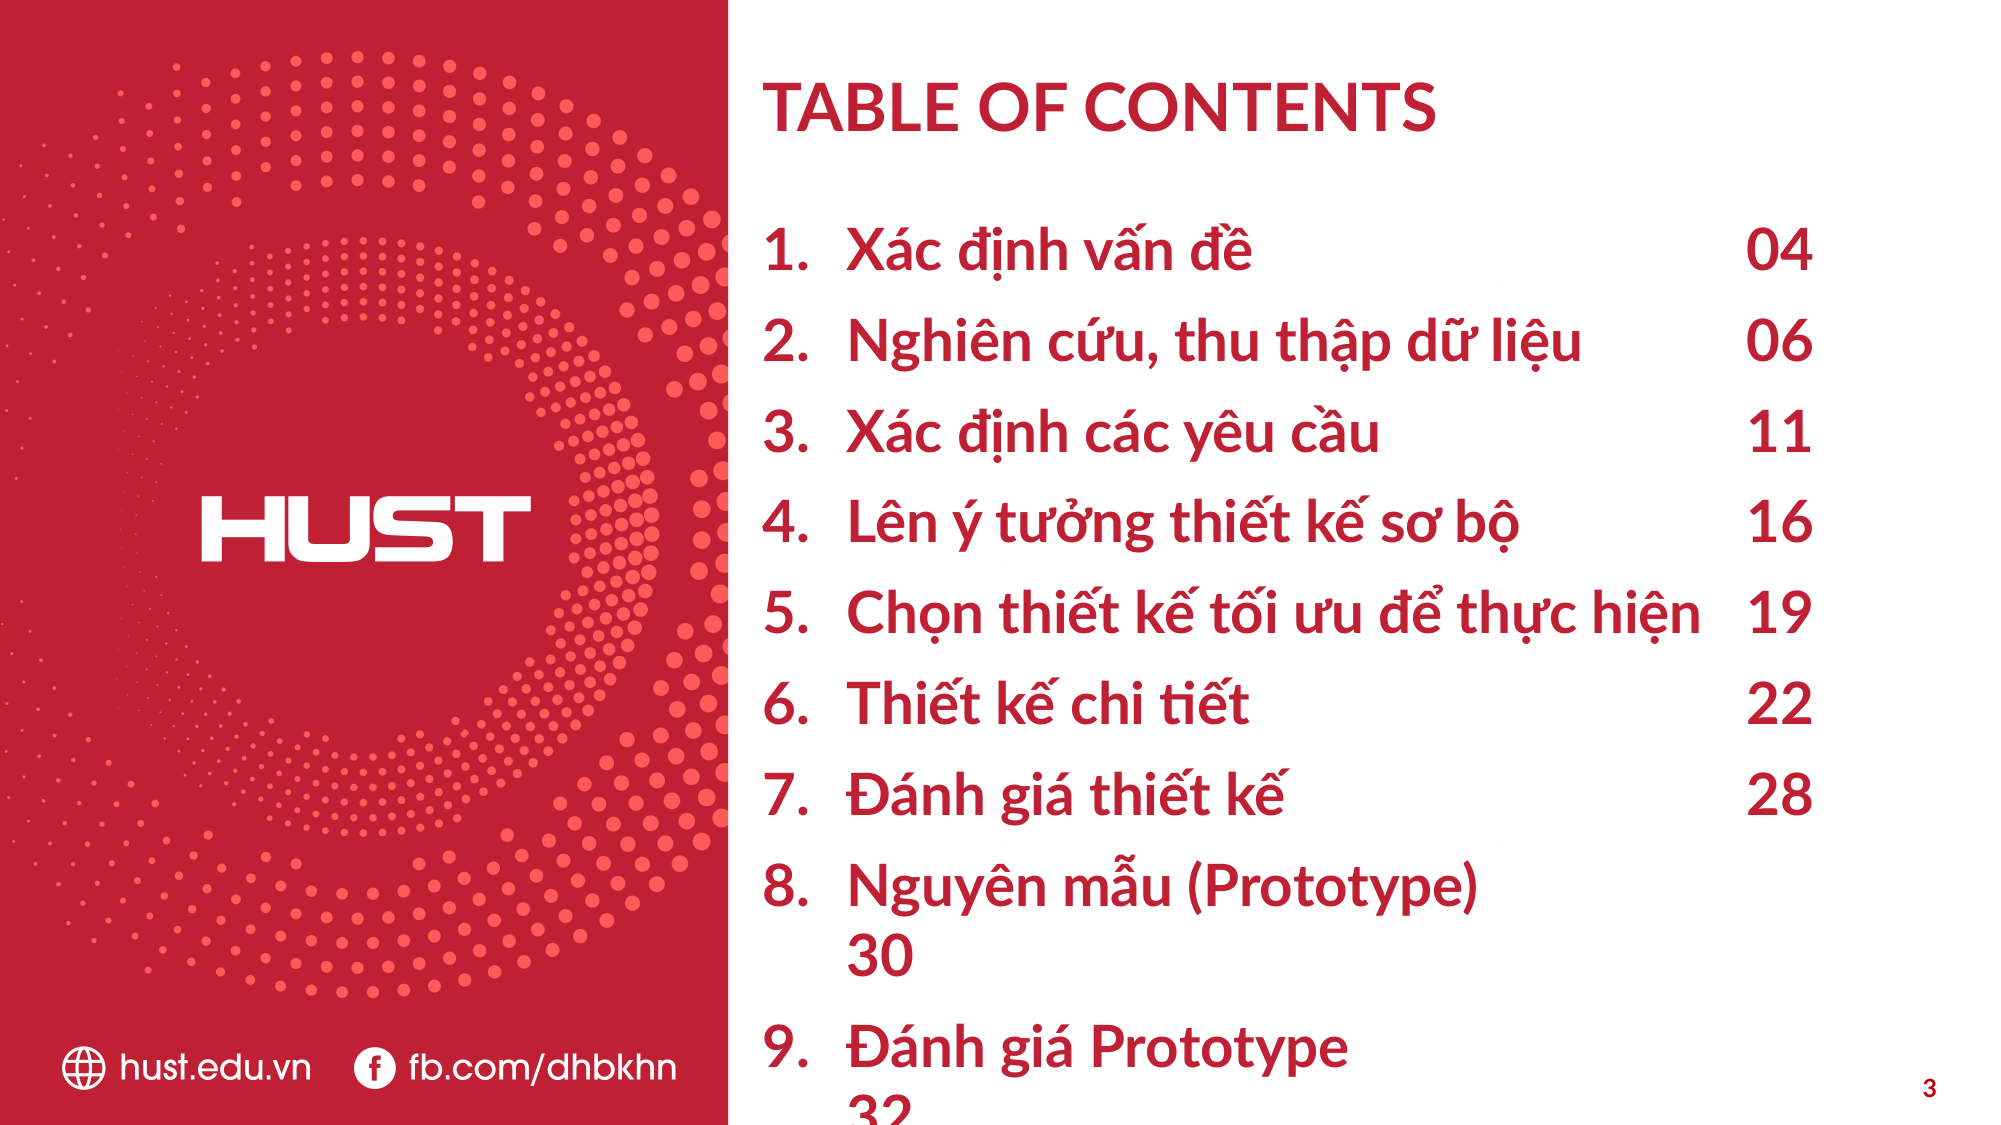

# TABLE OF CONTENTS
Xác định vấn đề				04
Nghiên cứu, thu thập dữ liệu		06
Xác định các yêu cầu			11
Lên ý tưởng thiết kế sơ bộ		16
Chọn thiết kế tối ưu để thực hiện	19
Thiết kế chi tiết				22
Đánh giá thiết kế				28
Nguyên mẫu (Prototype)			30
Đánh giá Prototype				32
3